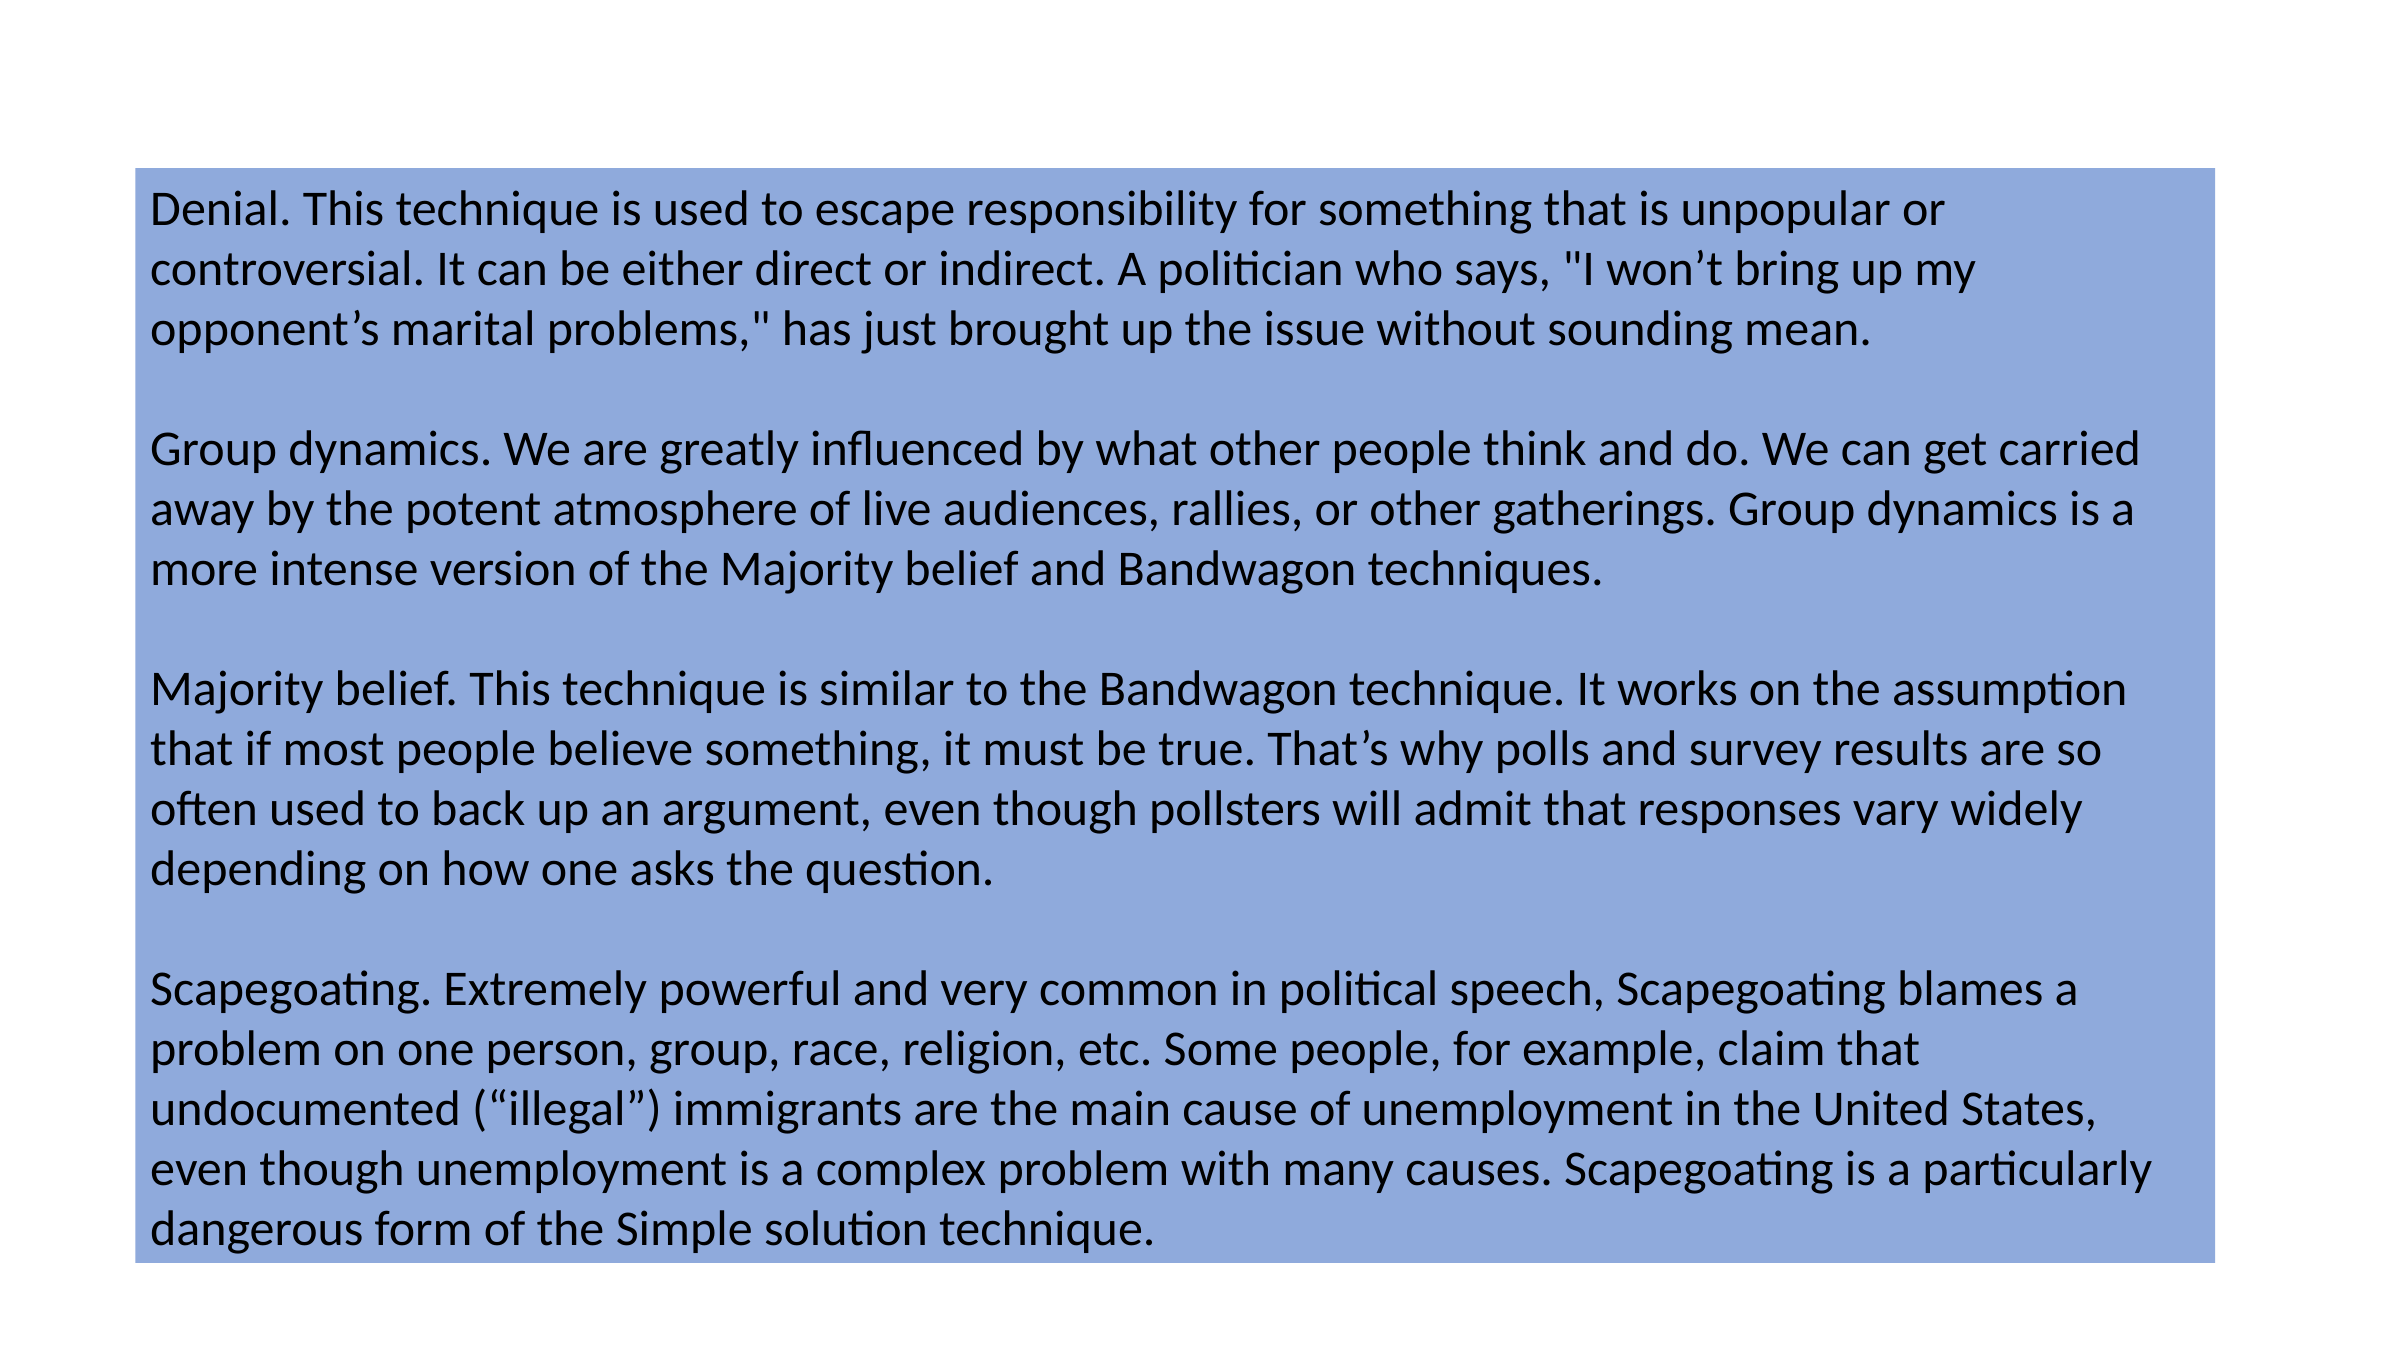

Denial. This technique is used to escape responsibility for something that is unpopular or controversial. It can be either direct or indirect. A politician who says, "I won’t bring up my opponent’s marital problems," has just brought up the issue without sounding mean.

Group dynamics. We are greatly influenced by what other people think and do. We can get carried away by the potent atmosphere of live audiences, rallies, or other gatherings. Group dynamics is a more intense version of the Majority belief and Bandwagon techniques.

Majority belief. This technique is similar to the Bandwagon technique. It works on the assumption that if most people believe something, it must be true. That’s why polls and survey results are so often used to back up an argument, even though pollsters will admit that responses vary widely depending on how one asks the question.

Scapegoating. Extremely powerful and very common in political speech, Scapegoating blames a problem on one person, group, race, religion, etc. Some people, for example, claim that undocumented (“illegal”) immigrants are the main cause of unemployment in the United States, even though unemployment is a complex problem with many causes. Scapegoating is a particularly dangerous form of the Simple solution technique.